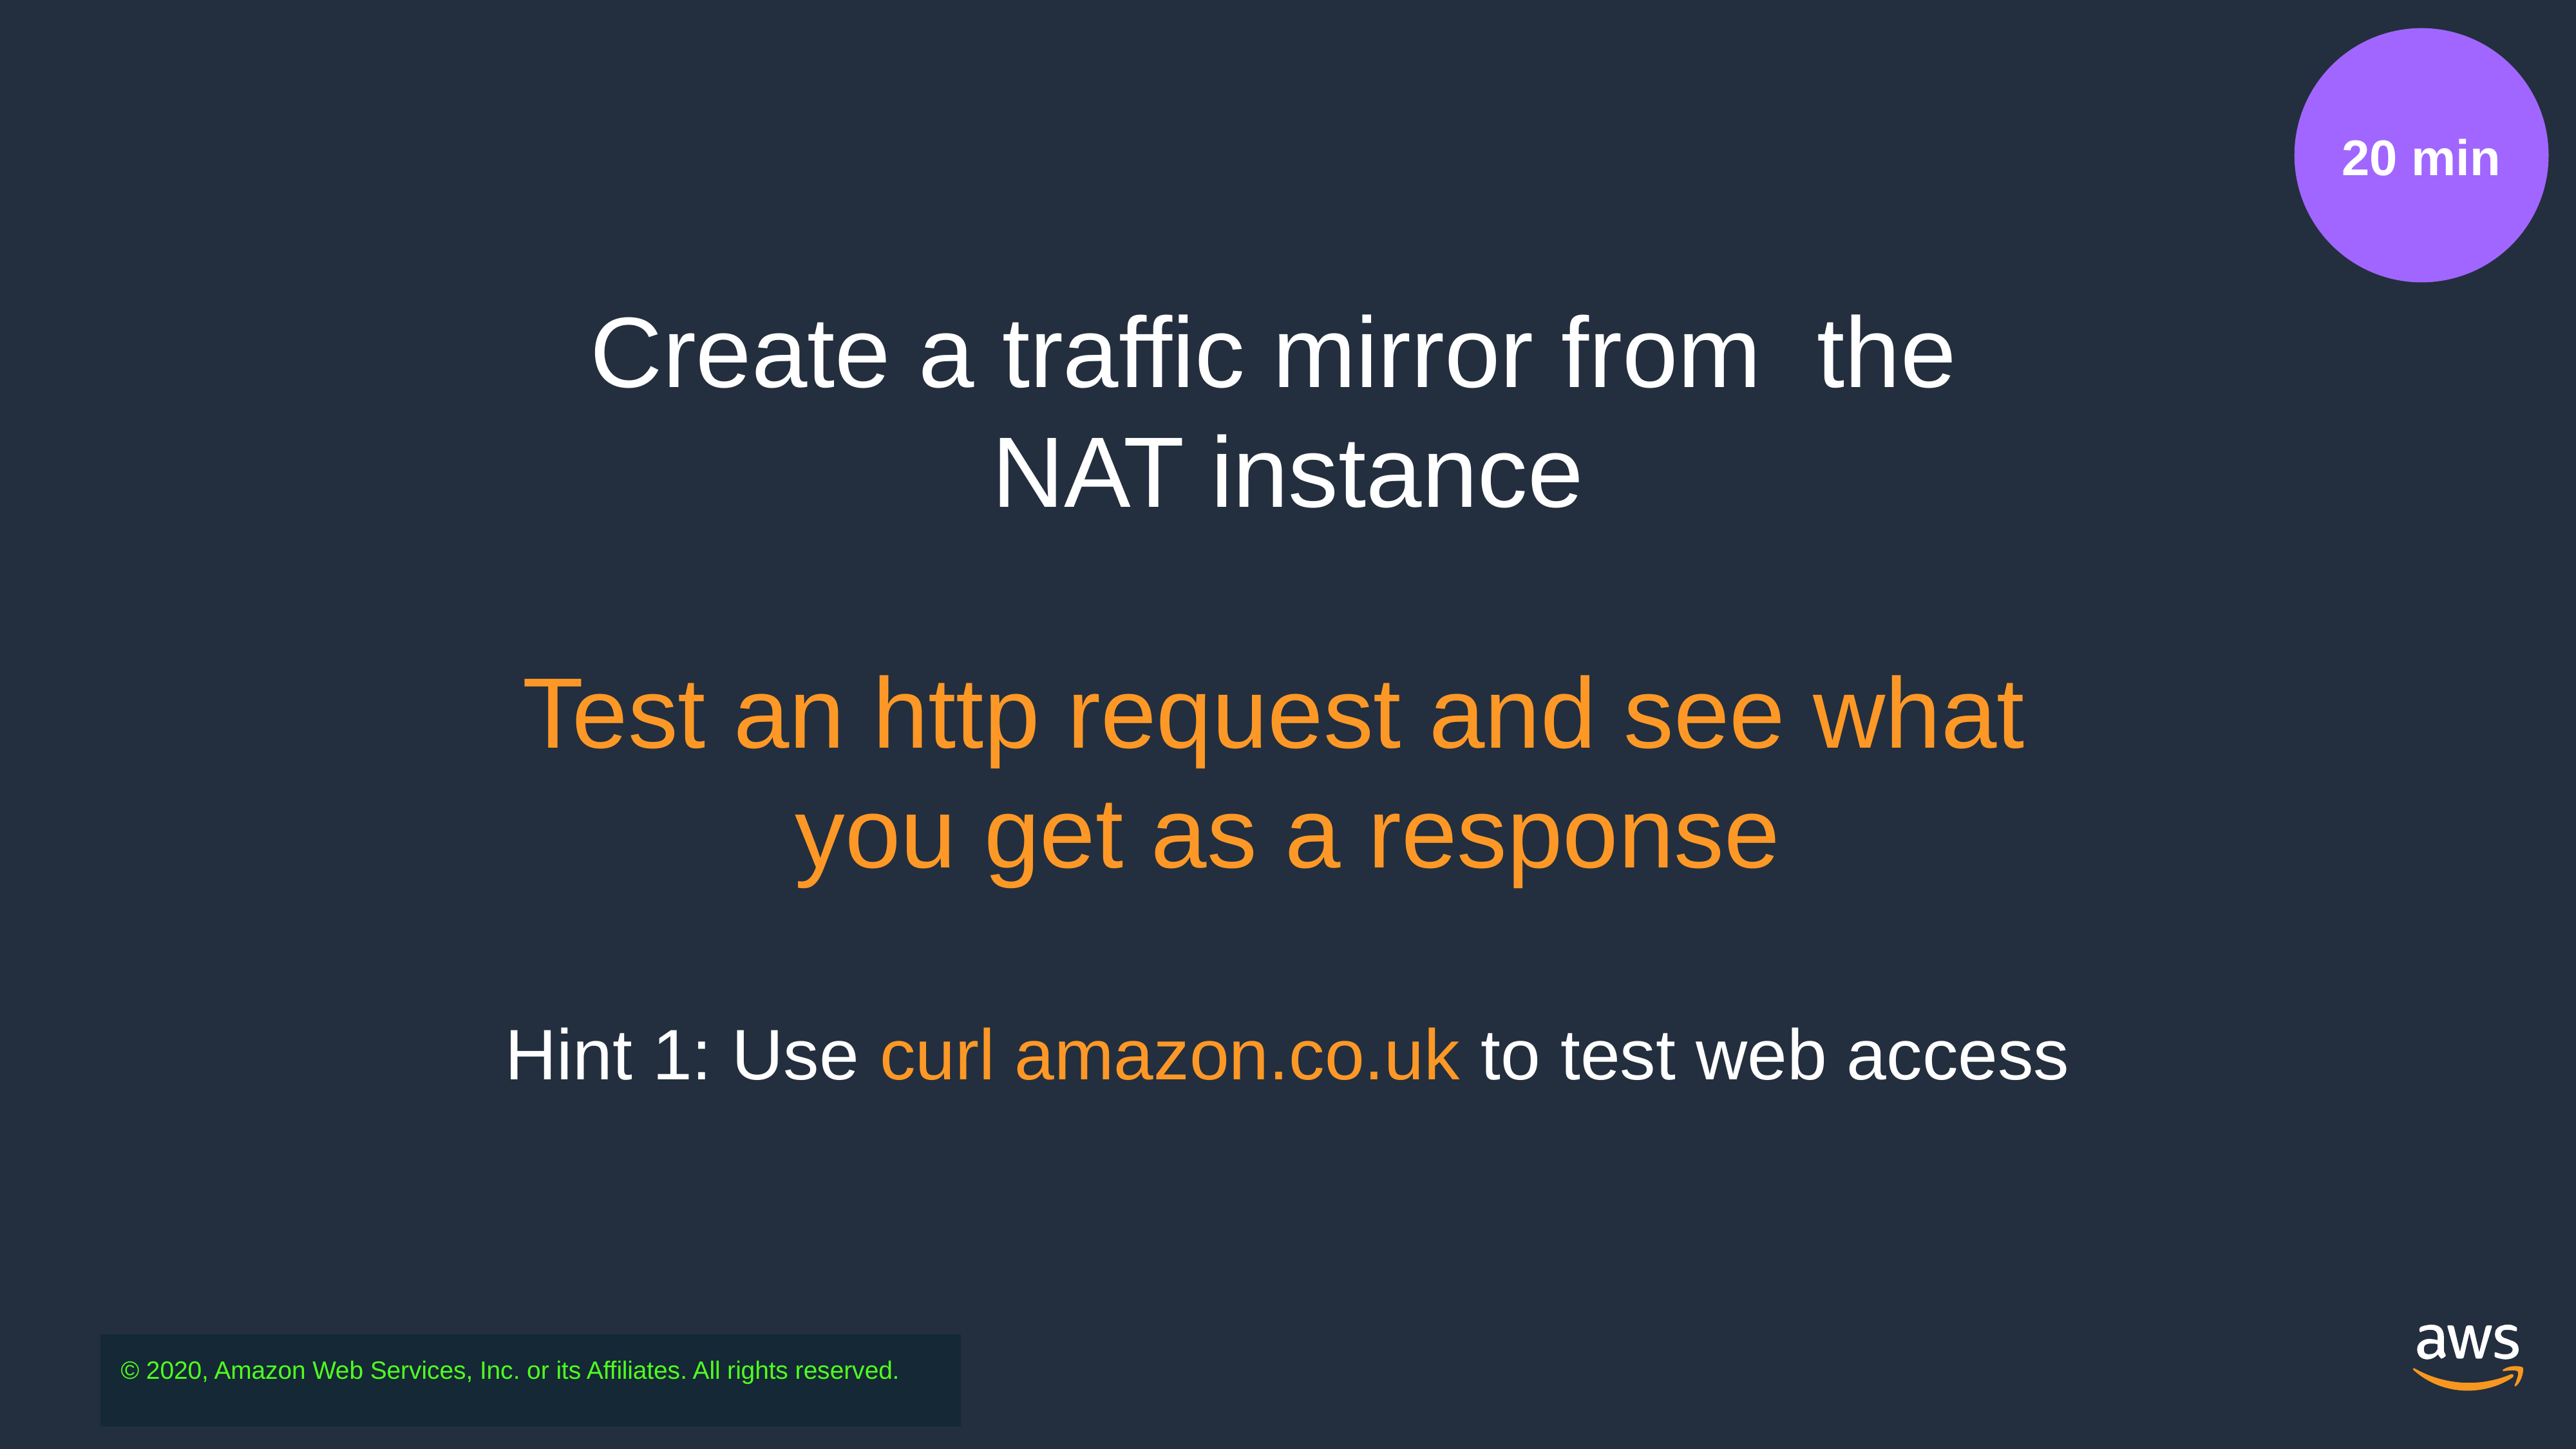

20 min
Create a traffic mirror from  the
NAT instance

Test an http request and see what
you get as a response

Hint 1: Use curl amazon.co.uk to test web access